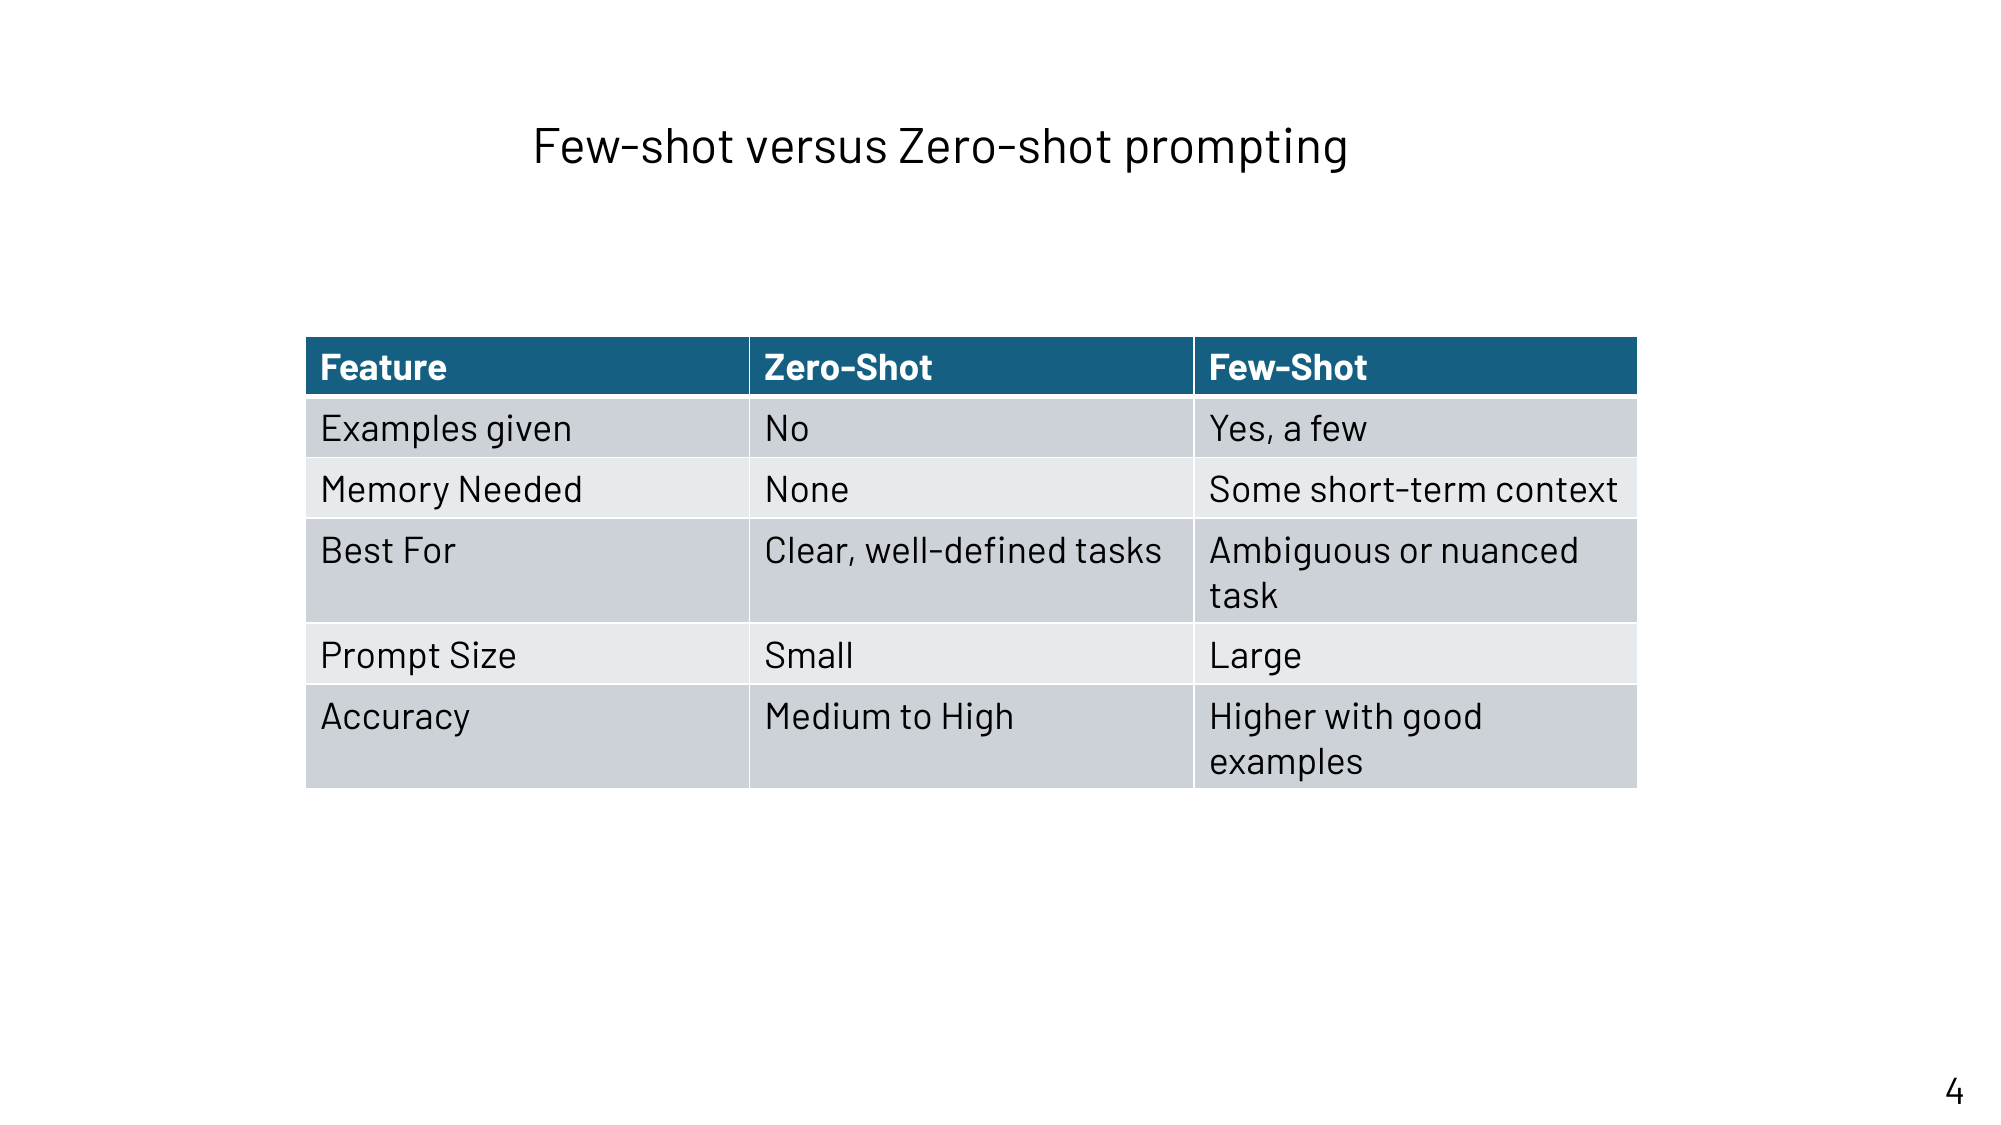

Few-shot versus Zero-shot prompting
| Feature | Zero-Shot | Few-Shot |
| --- | --- | --- |
| Examples given | No | Yes, a few |
| Memory Needed | None | Some short-term context |
| Best For | Clear, well-defined tasks | Ambiguous or nuanced task |
| Prompt Size | Small | Large |
| Accuracy | Medium to High | Higher with good examples |
4